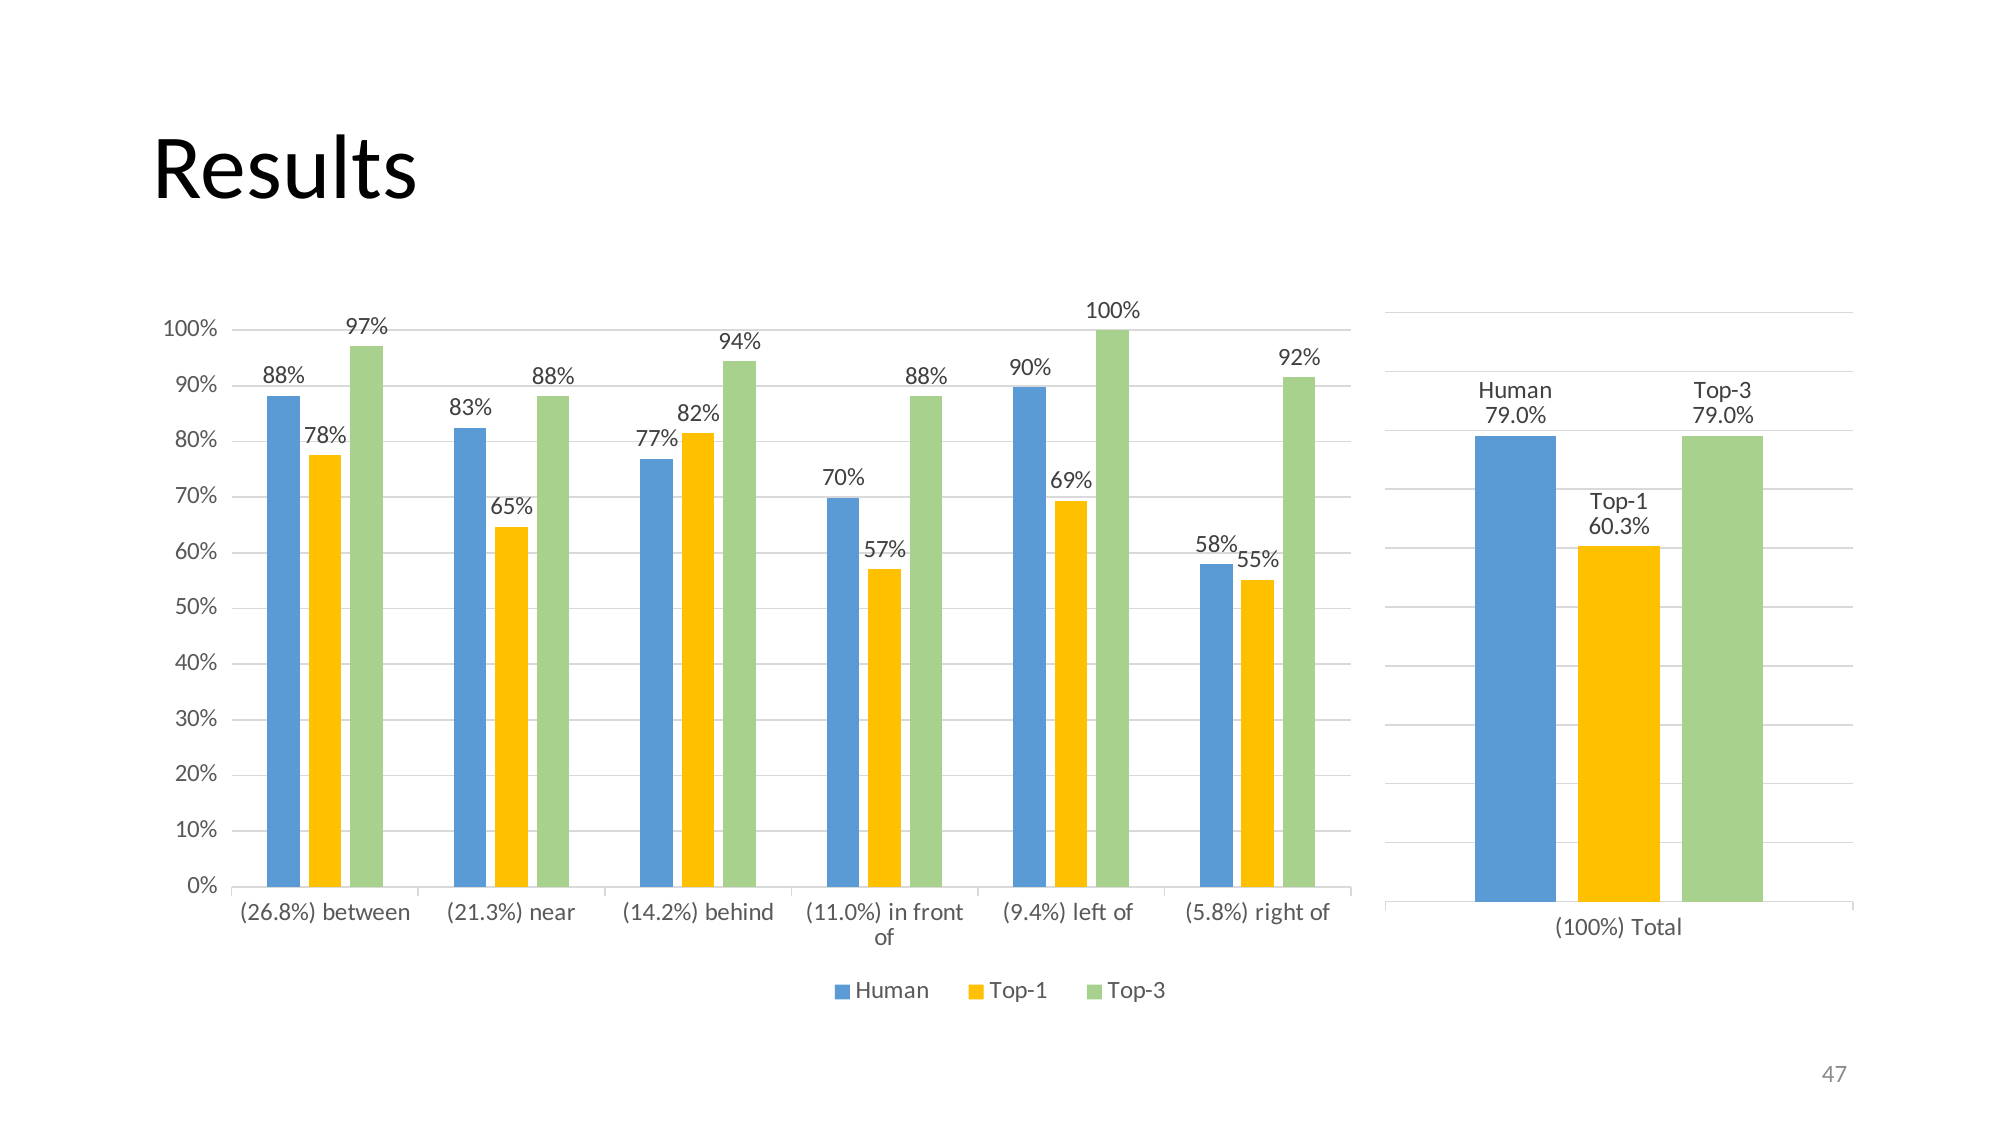

# Results

### Chart

| Category | Human | Top-1 | Top-3 |
|---|---|---|---|
| (100%) Total | 0.79 | 0.603 | 0.79 |

### Chart

| Category | Human | Top-1 | Top-3 |
|---|---|---|---|
| (26.8%) between | 0.882 | 0.775 | 0.971 |
| (21.3%) near | 0.825 | 0.647 | 0.8809999999999999 |
| (14.2%) behind | 0.769 | 0.815 | 0.9440000000000001 |
| (11.0%) in front of | 0.6990000000000001 | 0.5710000000000001 | 0.8809999999999999 |
| (9.4%) left of  | 0.898 | 0.6940000000000001 | 1.0 |
| (5.8%) right of | 0.58 | 0.552 | 0.9159999999999999 |
47